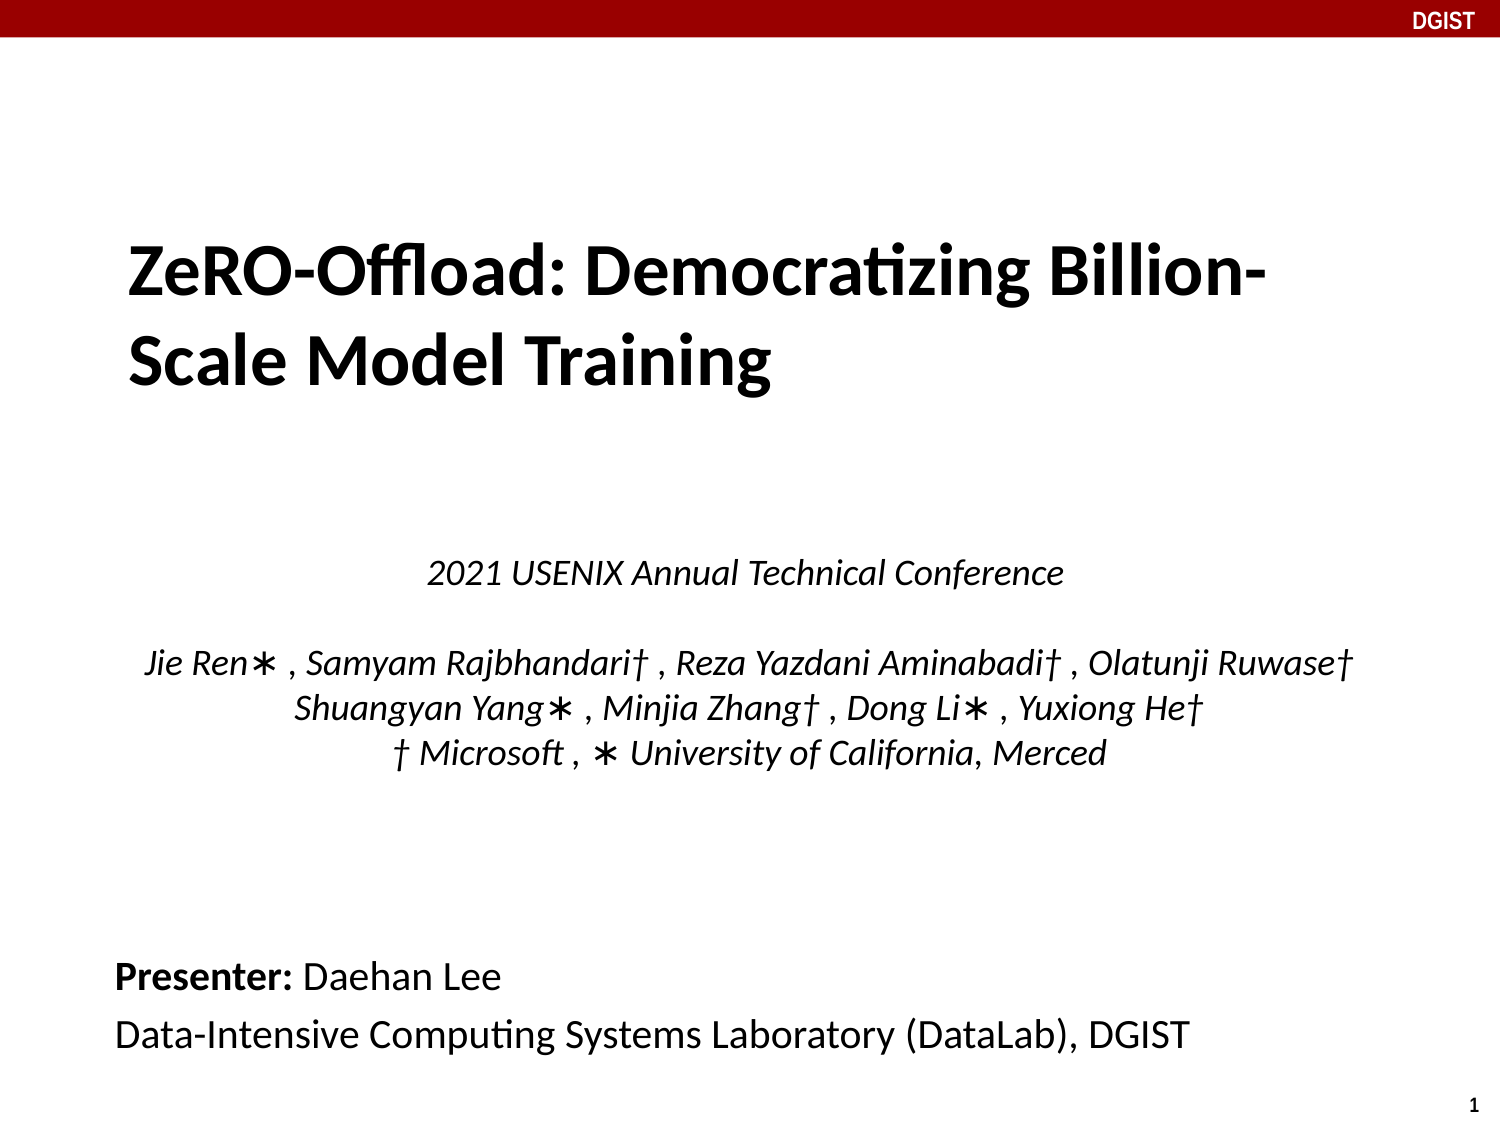

DGIST
ZeRO-Offload: Democratizing Billion-Scale Model Training

2021 USENIX Annual Technical Conference

Jie Ren∗ , Samyam Rajbhandari† , Reza Yazdani Aminabadi† , Olatunji Ruwase†
Shuangyan Yang∗ , Minjia Zhang† , Dong Li∗ , Yuxiong He†
† Microsoft , ∗ University of California, Merced
Presenter: Daehan Lee
Data-Intensive Computing Systems Laboratory (DataLab), DGIST